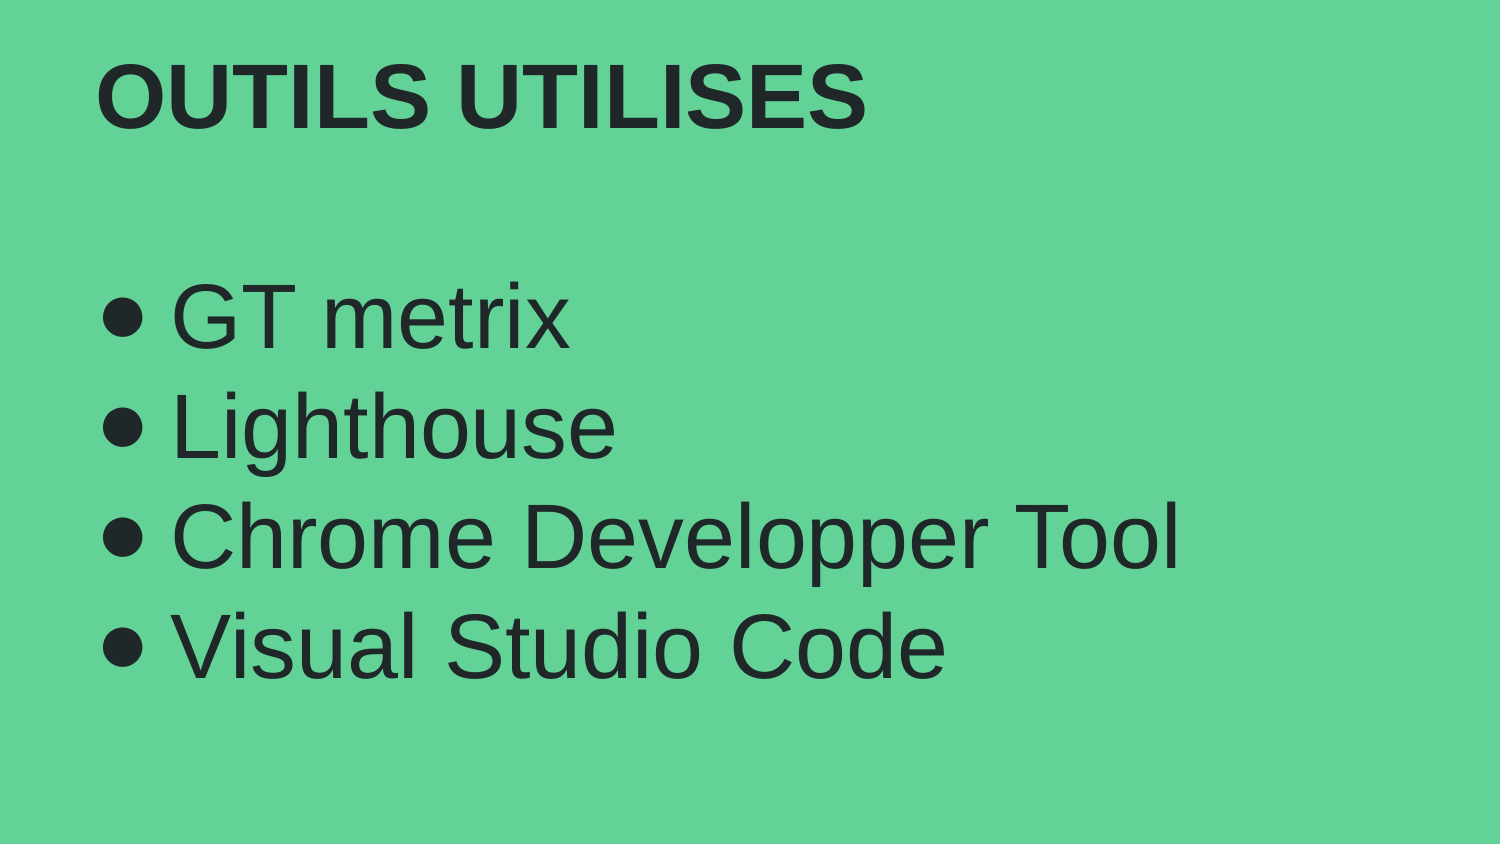

# OUTILS UTILISES

GT metrix
Lighthouse
Chrome Developper Tool
Visual Studio Code